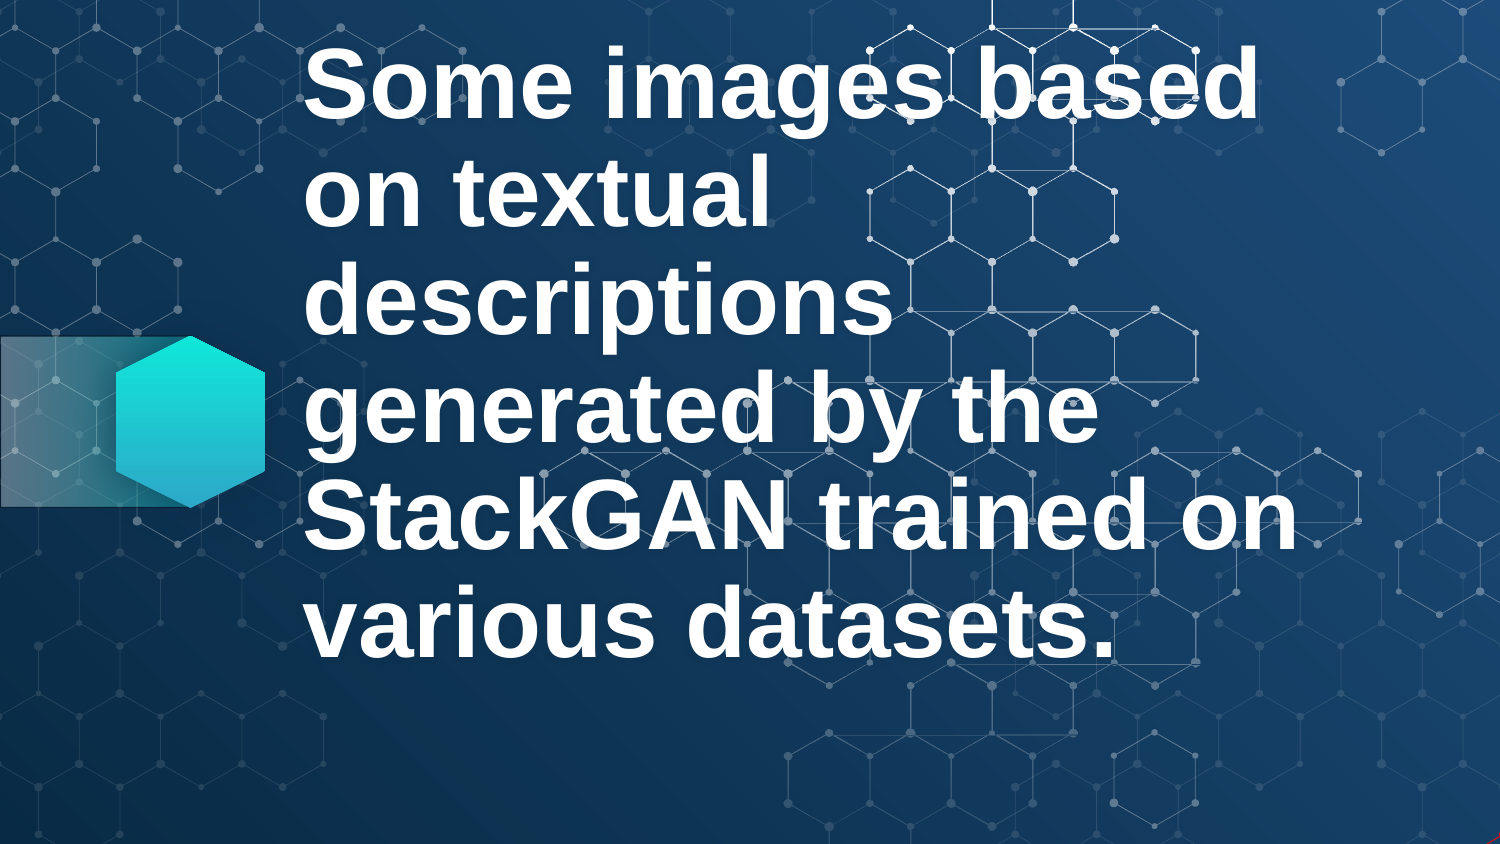

# Some images based on textual descriptions generated by the StackGAN trained on various datasets.